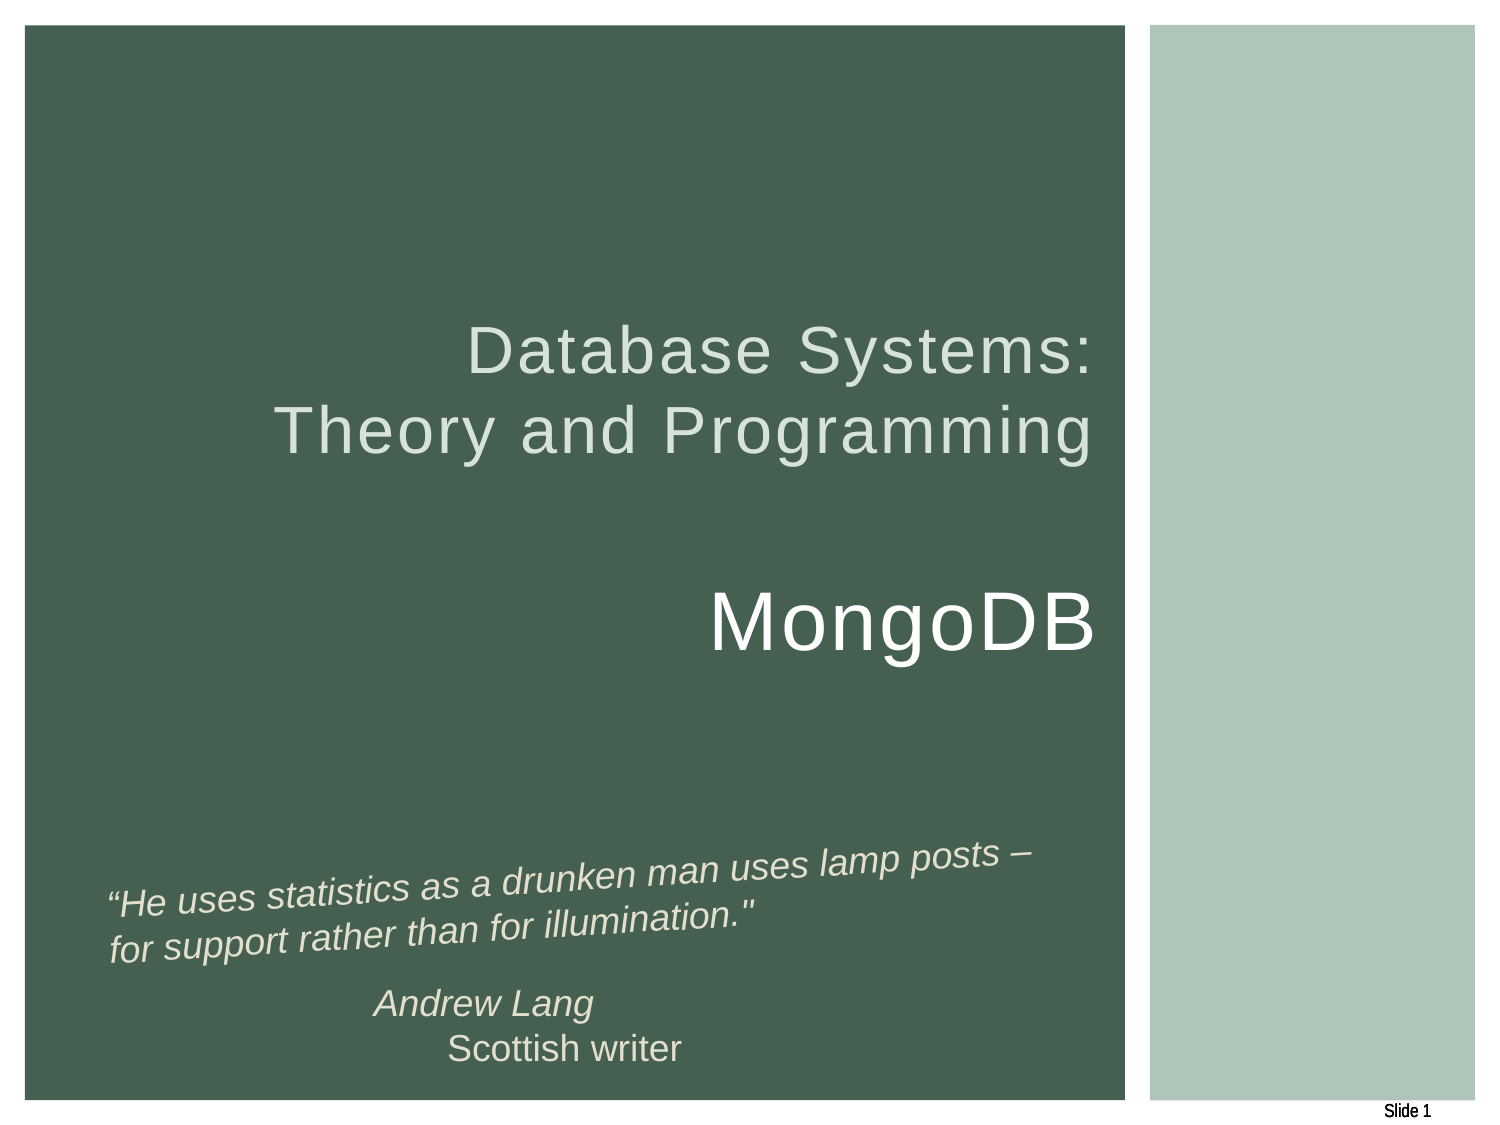

# Database Systems: Theory and Programming MongoDB

“He uses statistics as a drunken man uses lamp posts –
for support rather than for illumination."

Andrew Lang
       Scottish writer